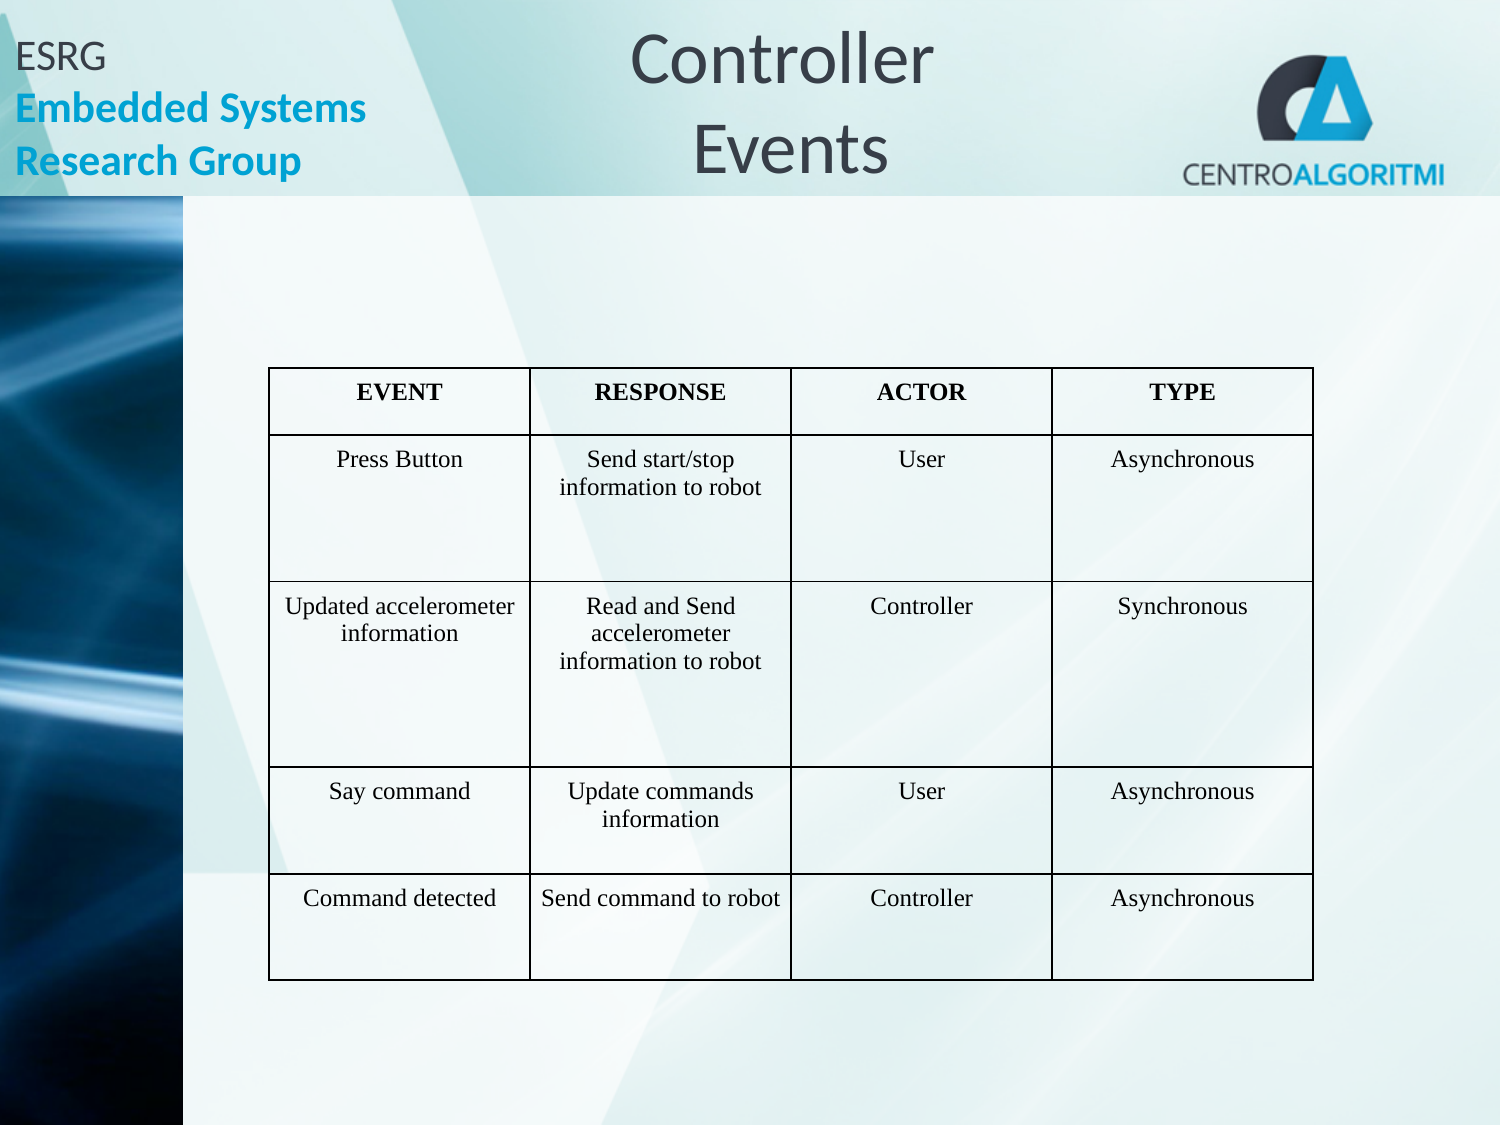

# Controller
Events
| EVENT | RESPONSE | ACTOR | TYPE |
| --- | --- | --- | --- |
| Press Button | Send start/stop information to robot | User | Asynchronous |
| Updated accelerometer information | Read and Send accelerometer information to robot | Controller | Synchronous |
| Say command | Update commands information | User | Asynchronous |
| Command detected | Send command to robot | Controller | Asynchronous |